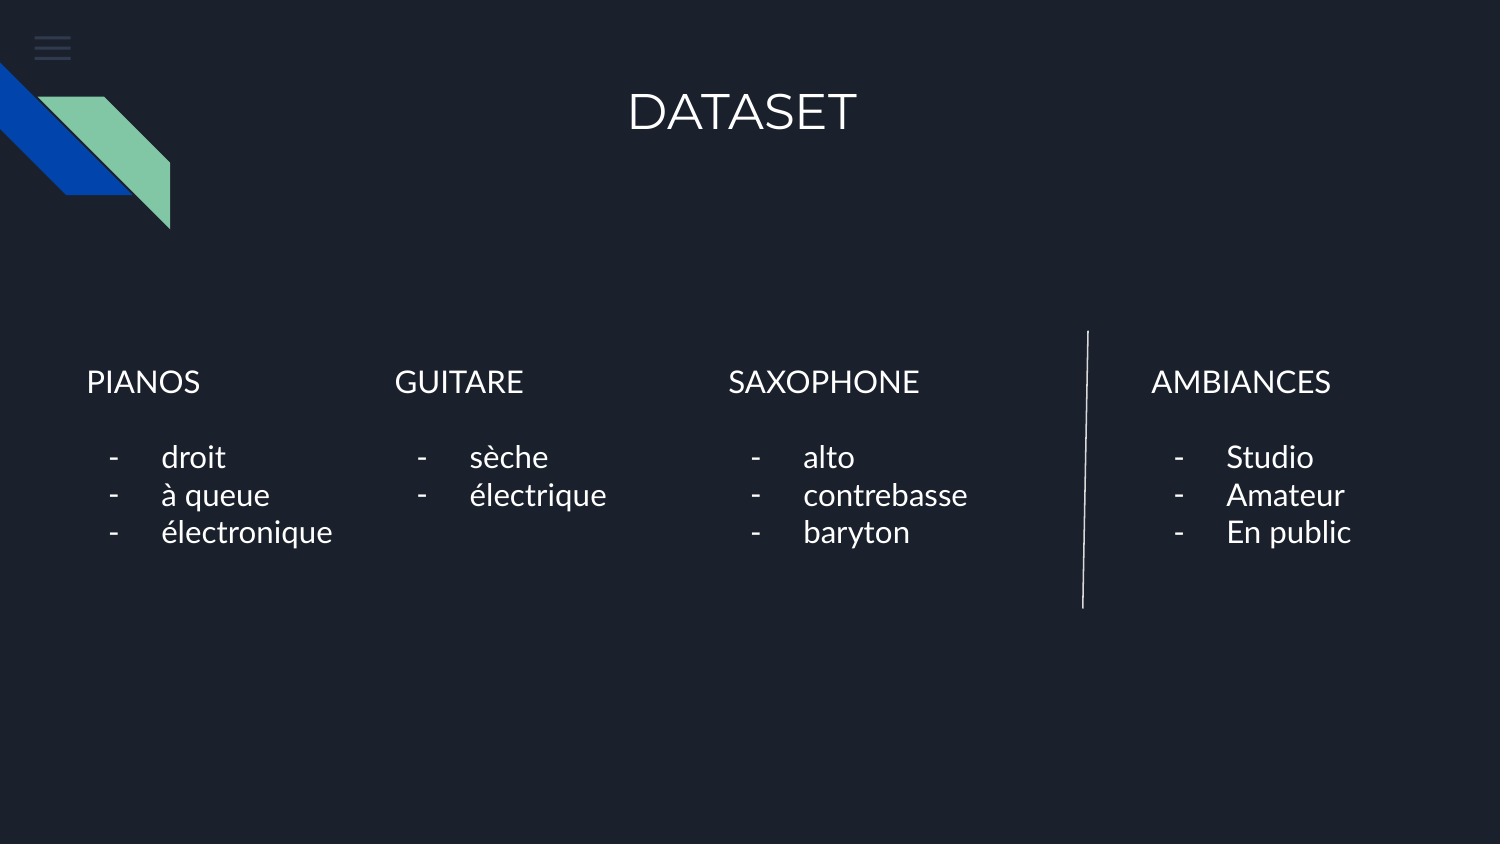

# DATASET
PIANOS

droit
à queue
électronique
GUITARE

sèche
électrique

SAXOPHONE

alto
contrebasse
baryton
AMBIANCES

Studio
Amateur
En public